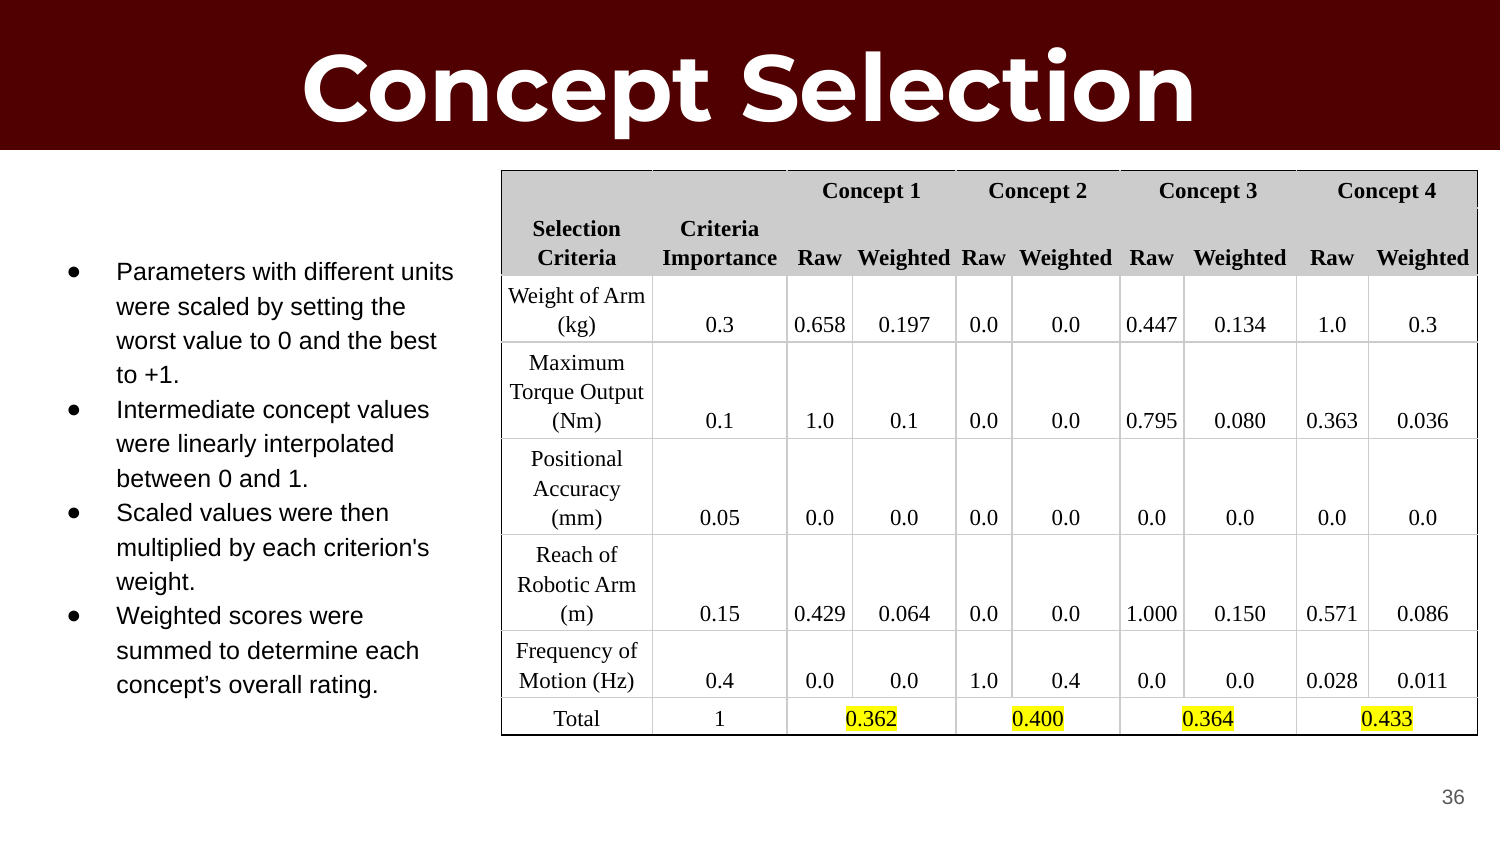

# Concept Selection
| Selection Criteria | Criteria Importance | Concept 1 |  | Concept 2 |  | Concept 3 |  | Concept 4 |  |
| --- | --- | --- | --- | --- | --- | --- | --- | --- | --- |
|  |  | Raw | Weighted | Raw | Weighted | Raw | Weighted | Raw | Weighted |
| Weight of Arm (kg) | 0.3 | 0.658 | 0.197 | 0.0 | 0.0 | 0.447 | 0.134 | 1.0 | 0.3 |
| Maximum Torque Output (Nm) | 0.1 | 1.0 | 0.1 | 0.0 | 0.0 | 0.795 | 0.080 | 0.363 | 0.036 |
| Positional Accuracy (mm) | 0.05 | 0.0 | 0.0 | 0.0 | 0.0 | 0.0 | 0.0 | 0.0 | 0.0 |
| Reach of Robotic Arm (m) | 0.15 | 0.429 | 0.064 | 0.0 | 0.0 | 1.000 | 0.150 | 0.571 | 0.086 |
| Frequency of Motion (Hz) | 0.4 | 0.0 | 0.0 | 1.0 | 0.4 | 0.0 | 0.0 | 0.028 | 0.011 |
| Total | 1 | 0.362 |  | 0.400 |  | 0.364 |  | 0.433 |  |
Parameters with different units were scaled by setting the worst value to 0 and the best to +1.
Intermediate concept values were linearly interpolated between 0 and 1.
Scaled values were then multiplied by each criterion's weight.
Weighted scores were summed to determine each concept’s overall rating.

36